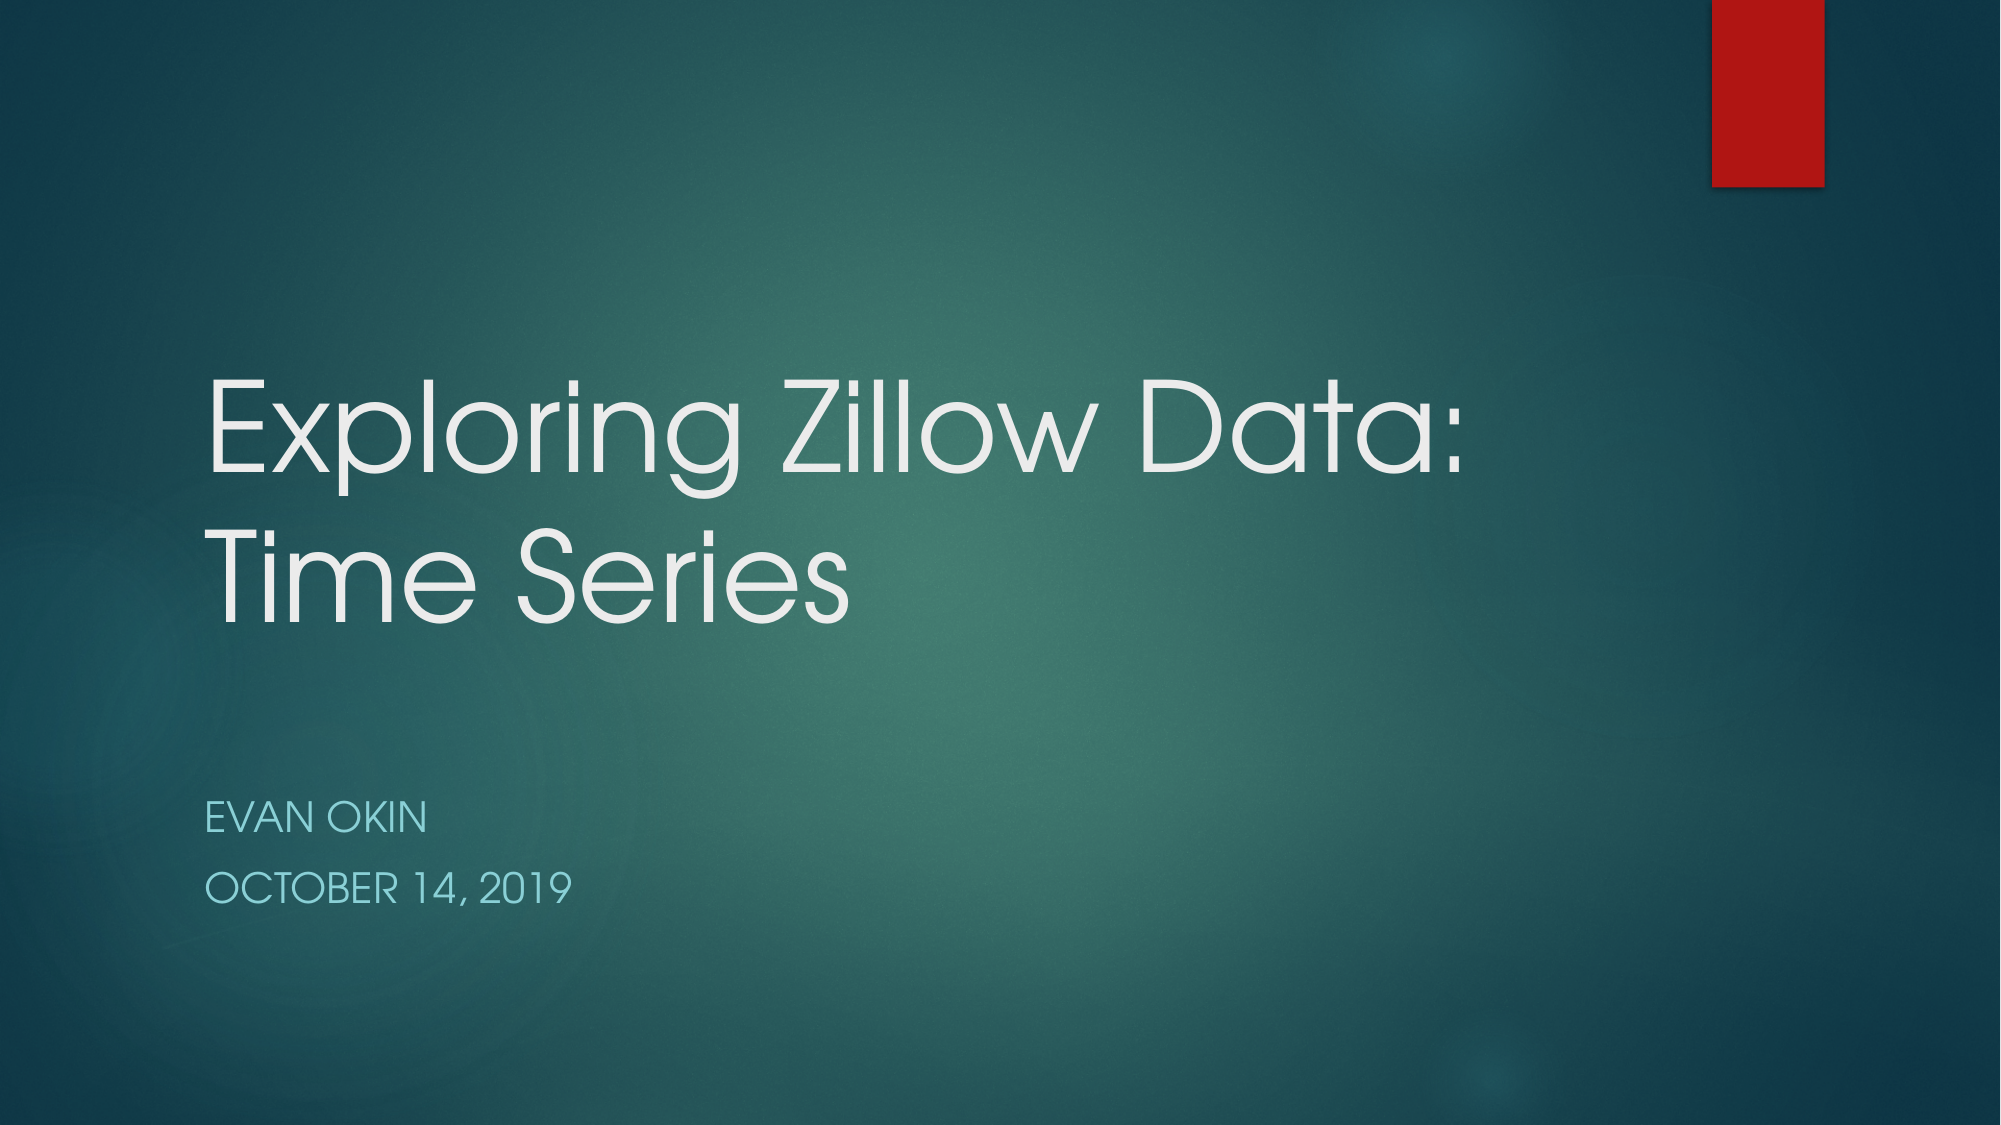

# Exploring Zillow Data: Time Series
Evan Okin
OCTOBER 14, 2019